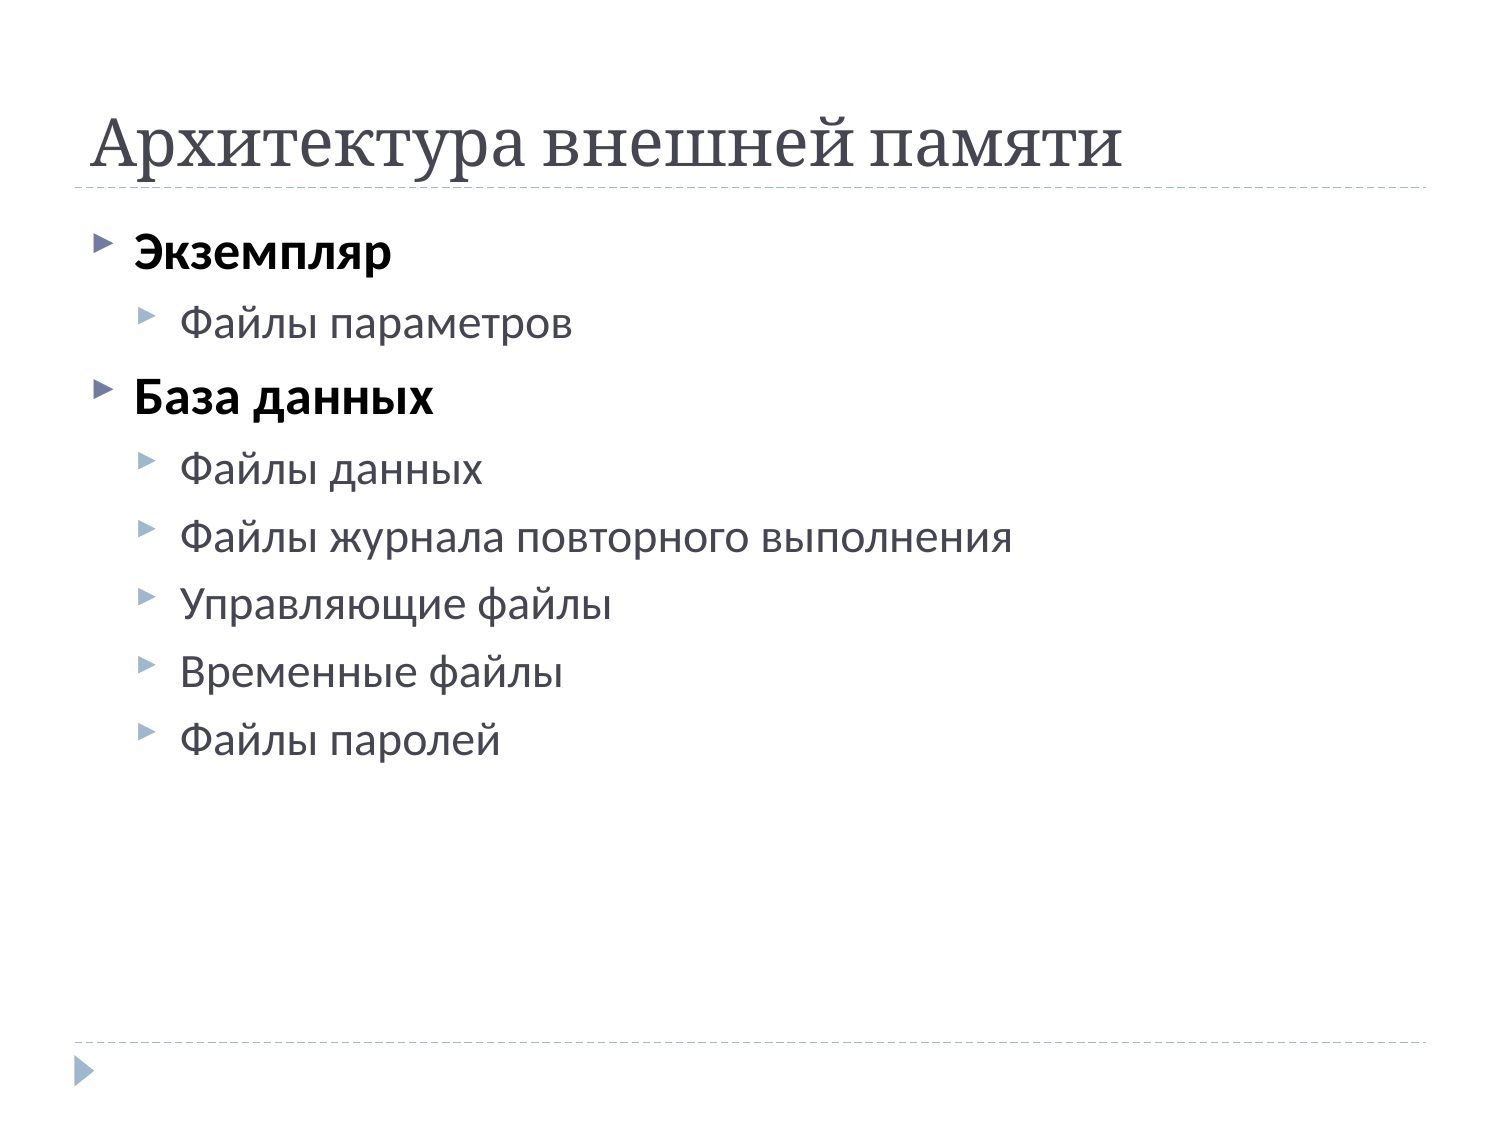

# Архитектура внешней памяти
Экземпляр
Файлы параметров
База данных
Файлы данных
Файлы журнала повторного выполнения
Управляющие файлы
Временные файлы
Файлы паролей